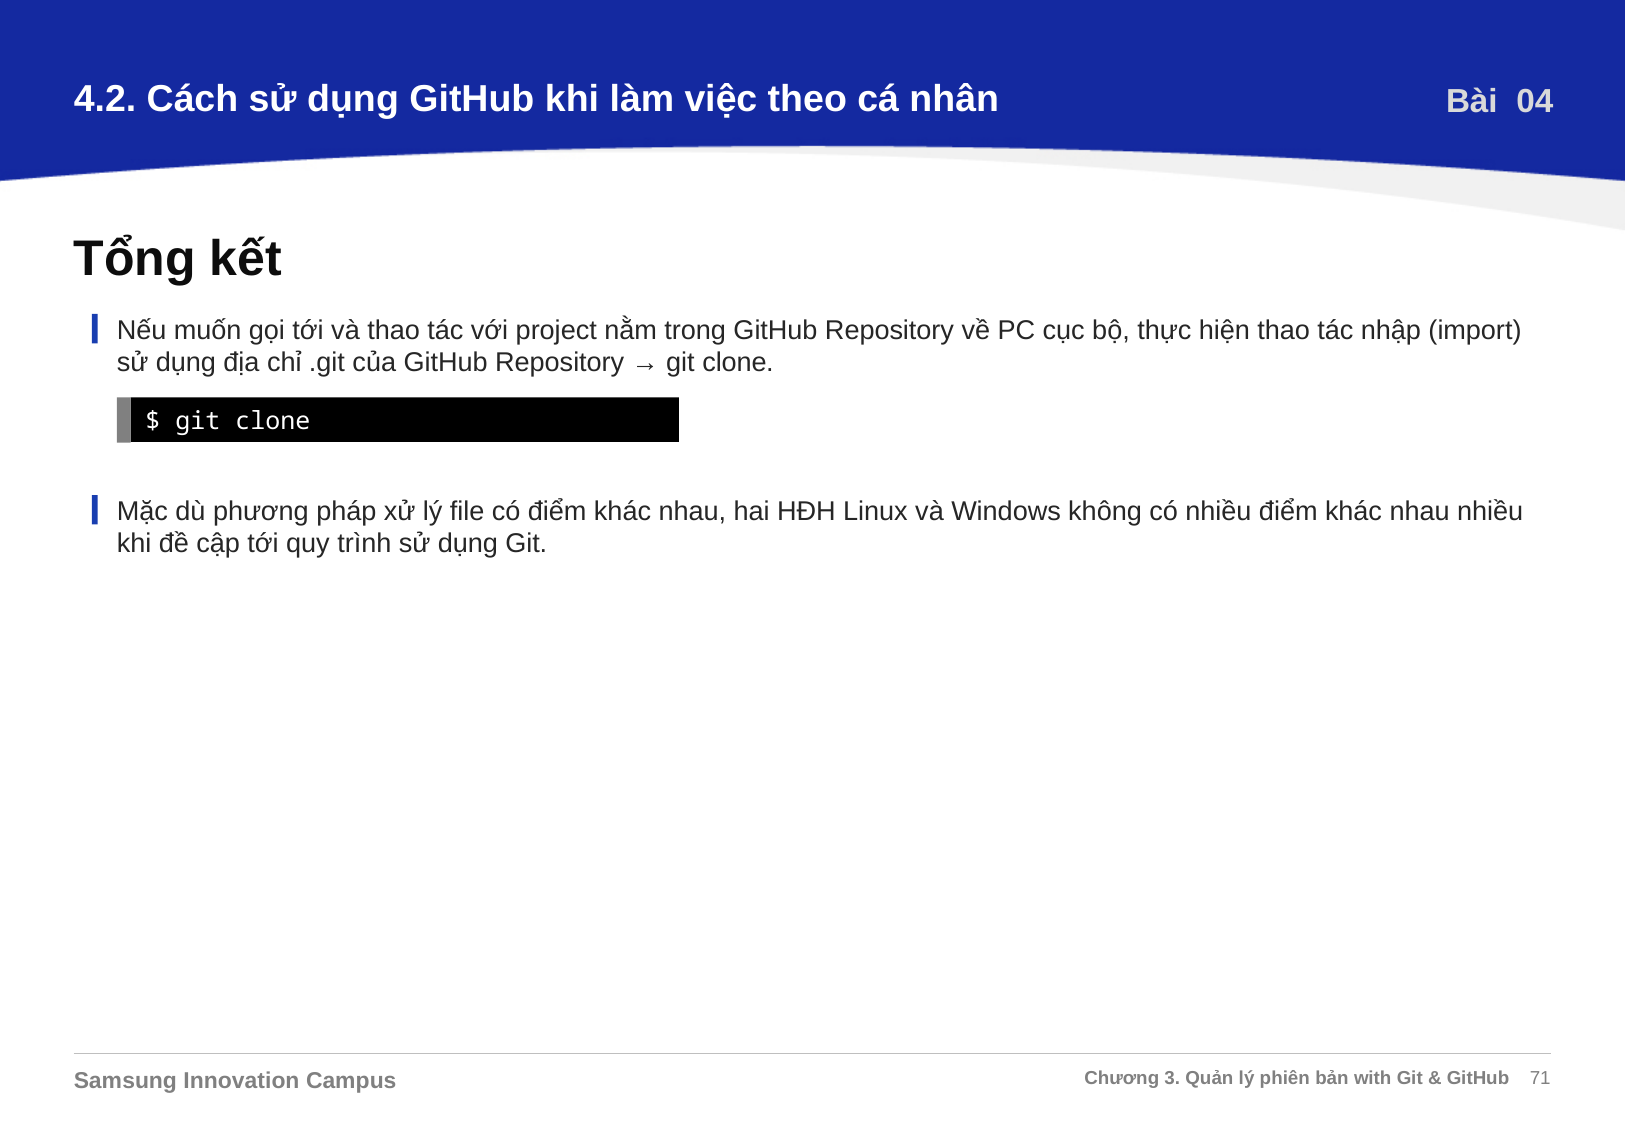

4.2. Cách sử dụng GitHub khi làm việc theo cá nhân
Bài  04
Tổng kết
Nếu muốn gọi tới và thao tác với project nằm trong GitHub Repository về PC cục bộ, thực hiện thao tác nhập (import) sử dụng địa chỉ .git của GitHub Repository → git clone.

$ git clone

Mặc dù phương pháp xử lý file có điểm khác nhau, hai HĐH Linux và Windows không có nhiều điểm khác nhau nhiều khi đề cập tới quy trình sử dụng Git.